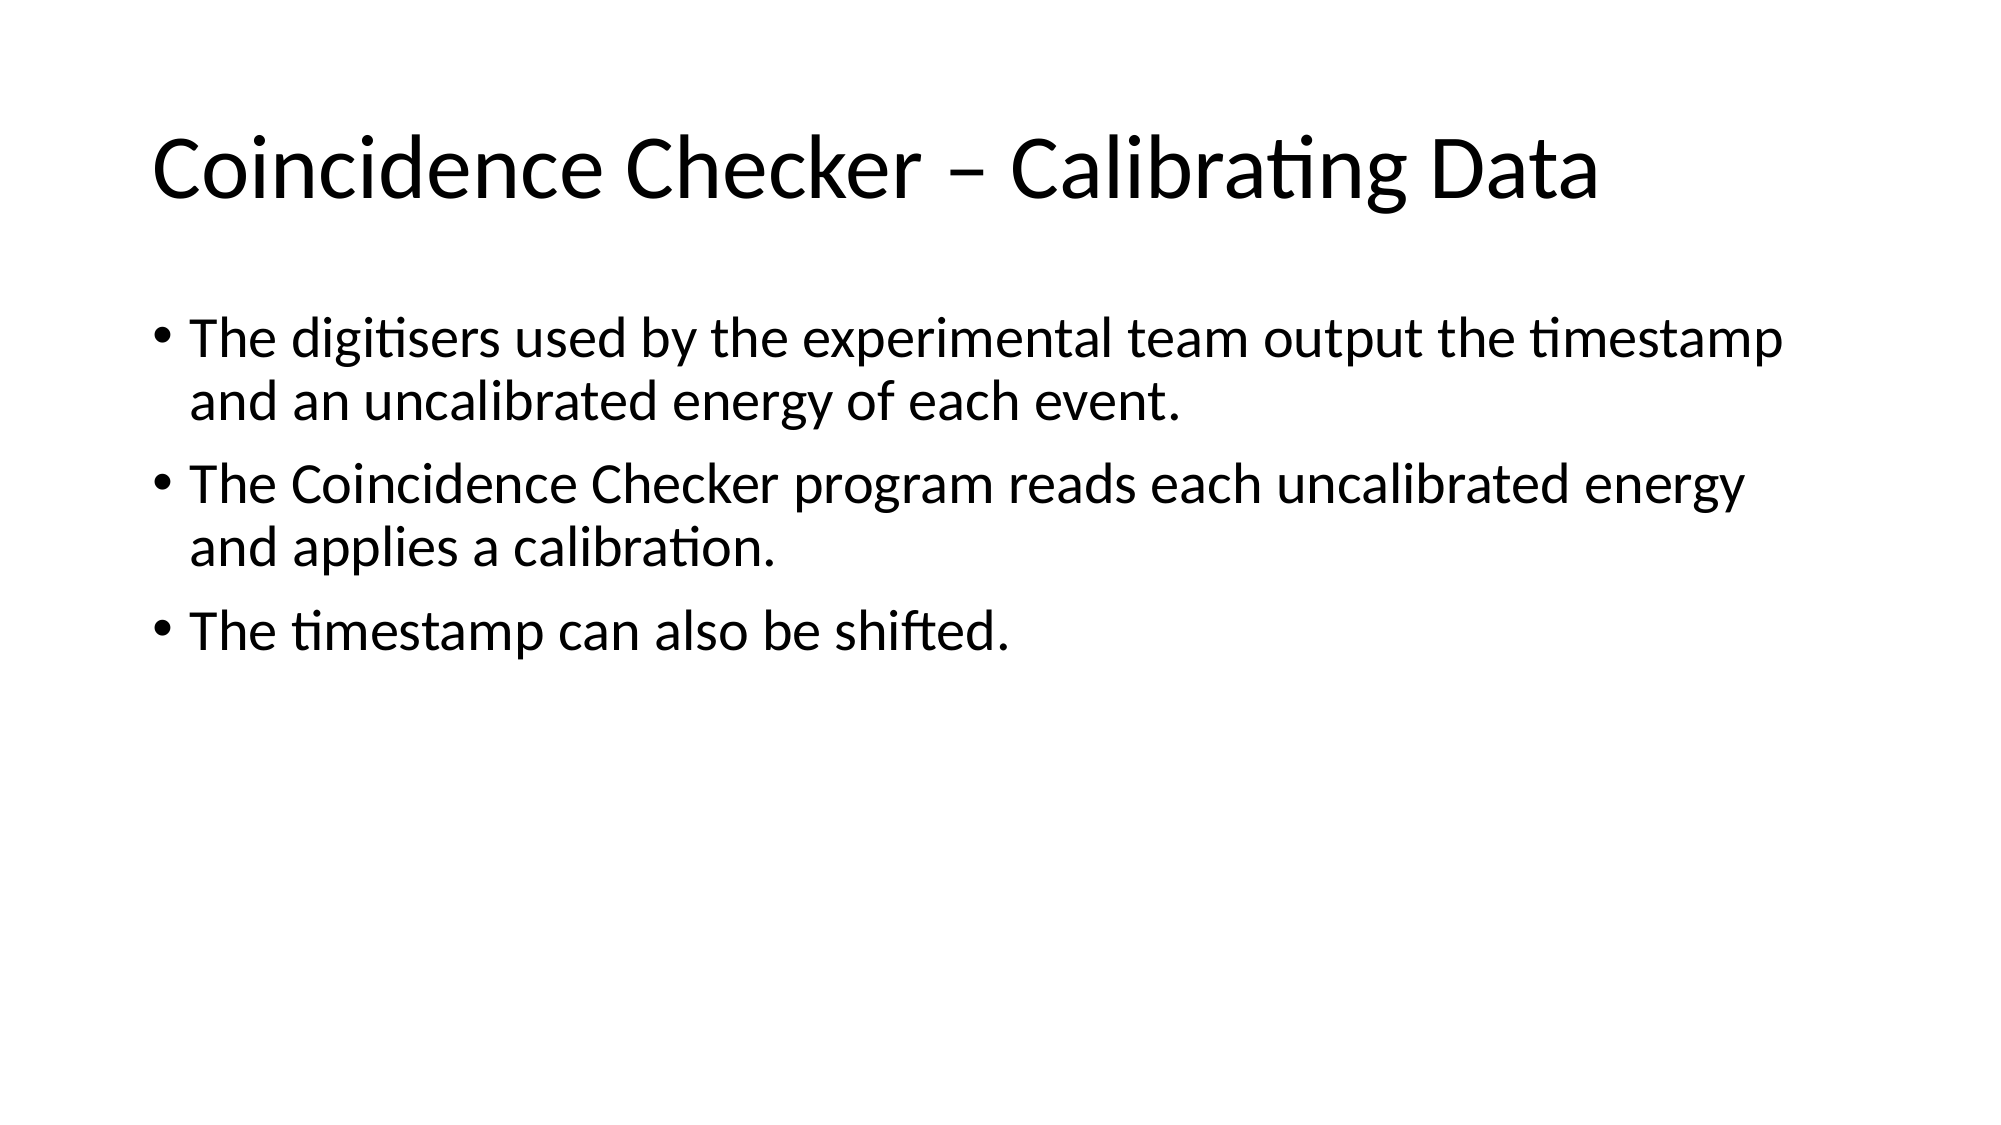

# Coincidence Checker – Calibrating Data
The digitisers used by the experimental team output the timestamp and an uncalibrated energy of each event.
The Coincidence Checker program reads each uncalibrated energy and applies a calibration.
The timestamp can also be shifted.